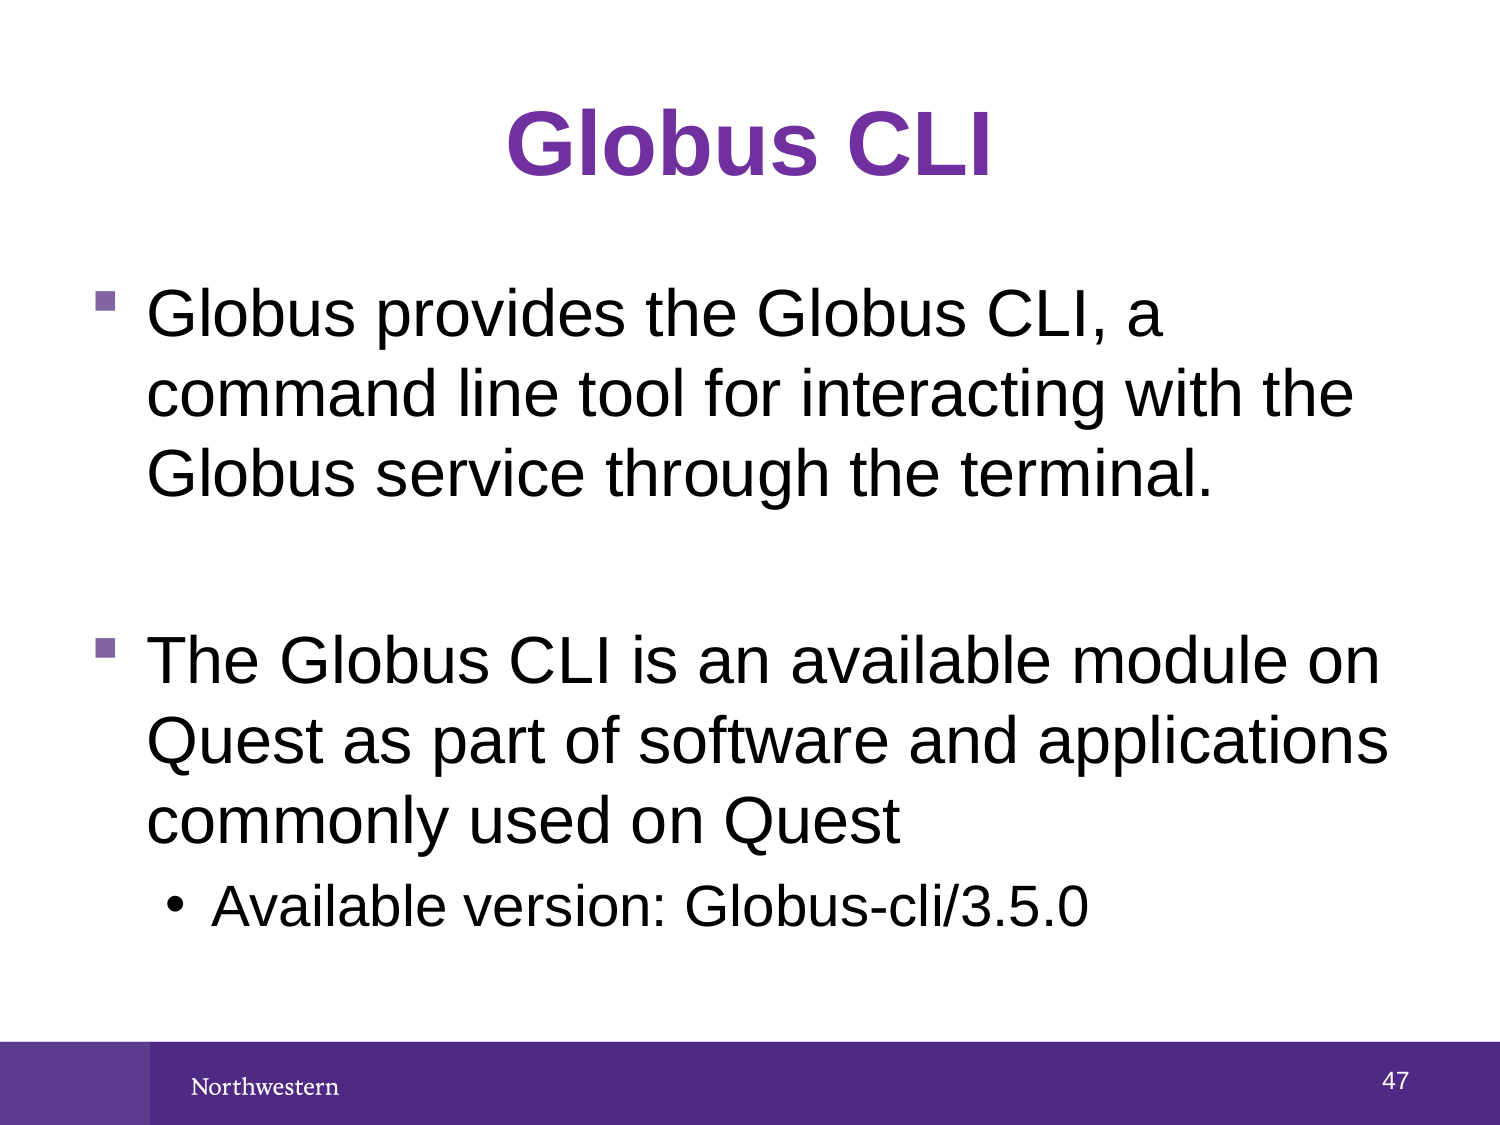

# Globus CLI
Globus provides the Globus CLI, a command line tool for interacting with the Globus service through the terminal.

The Globus CLI is an available module on Quest as part of software and applications commonly used on Quest
Available version: Globus-cli/3.5.0
47